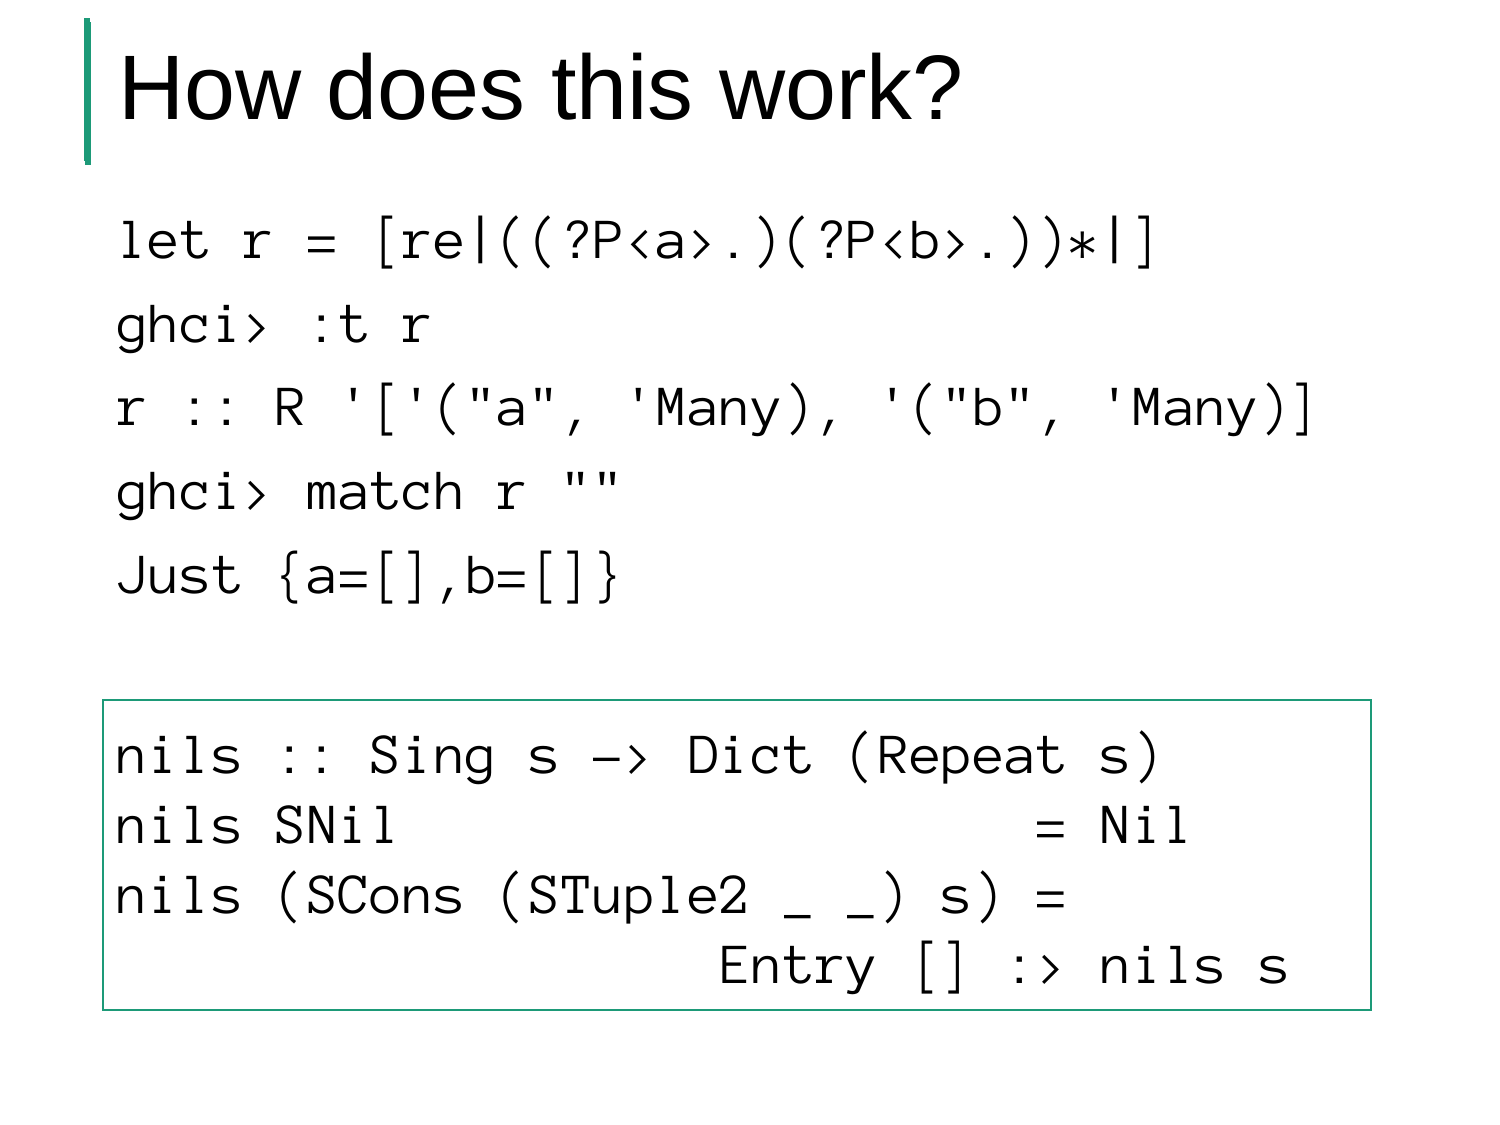

# How does this work?
let r = [re|((?P<a>.)(?P<b>.))*|]
ghci> :t r
r :: R '['("a", 'Many), '("b", 'Many)]
ghci> match r ""
Just {a=[],b=[]}

nils :: Π s -> Dict (Repeat s)
nils []        = Nil
nils ((_,_):s) = Entry [] :> nils s
nils :: Sing s -> Dict (Repeat s)
nils SNil                    = Nil
nils (SCons (STuple2 _ _) s) =
                   Entry [] :> nils s